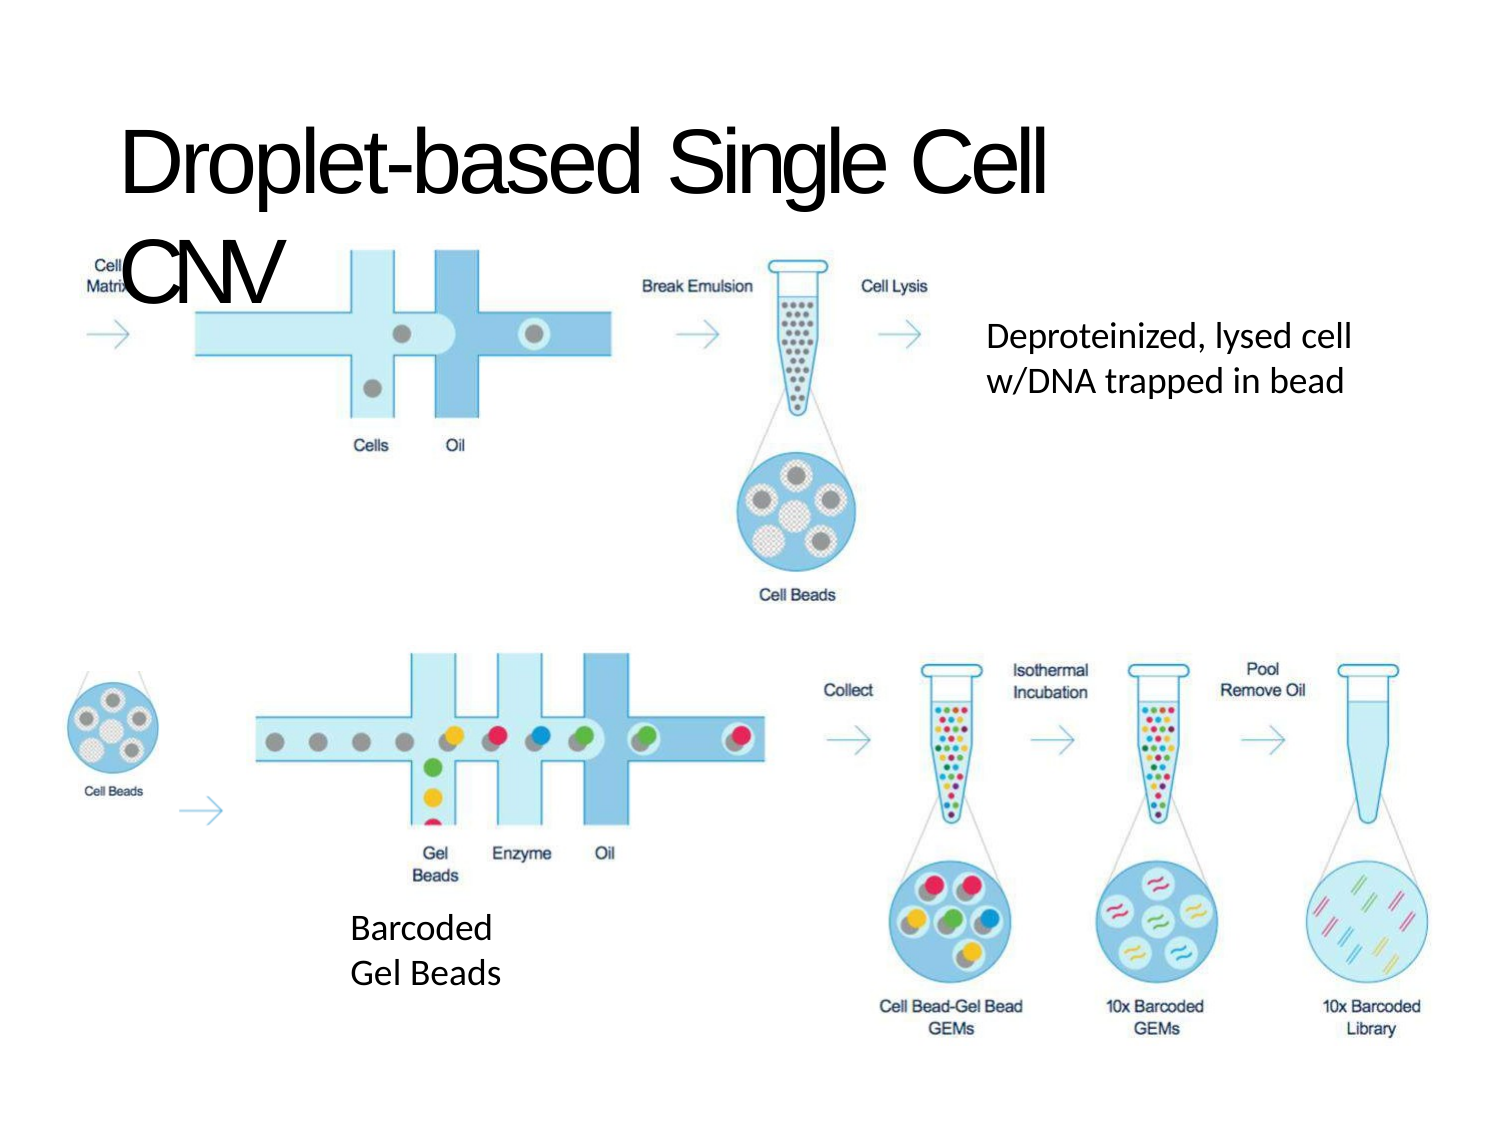

# Droplet-based Single Cell CNV

Deproteinized, lysed cell
w/DNA trapped in bead

Barcoded
Gel Beads